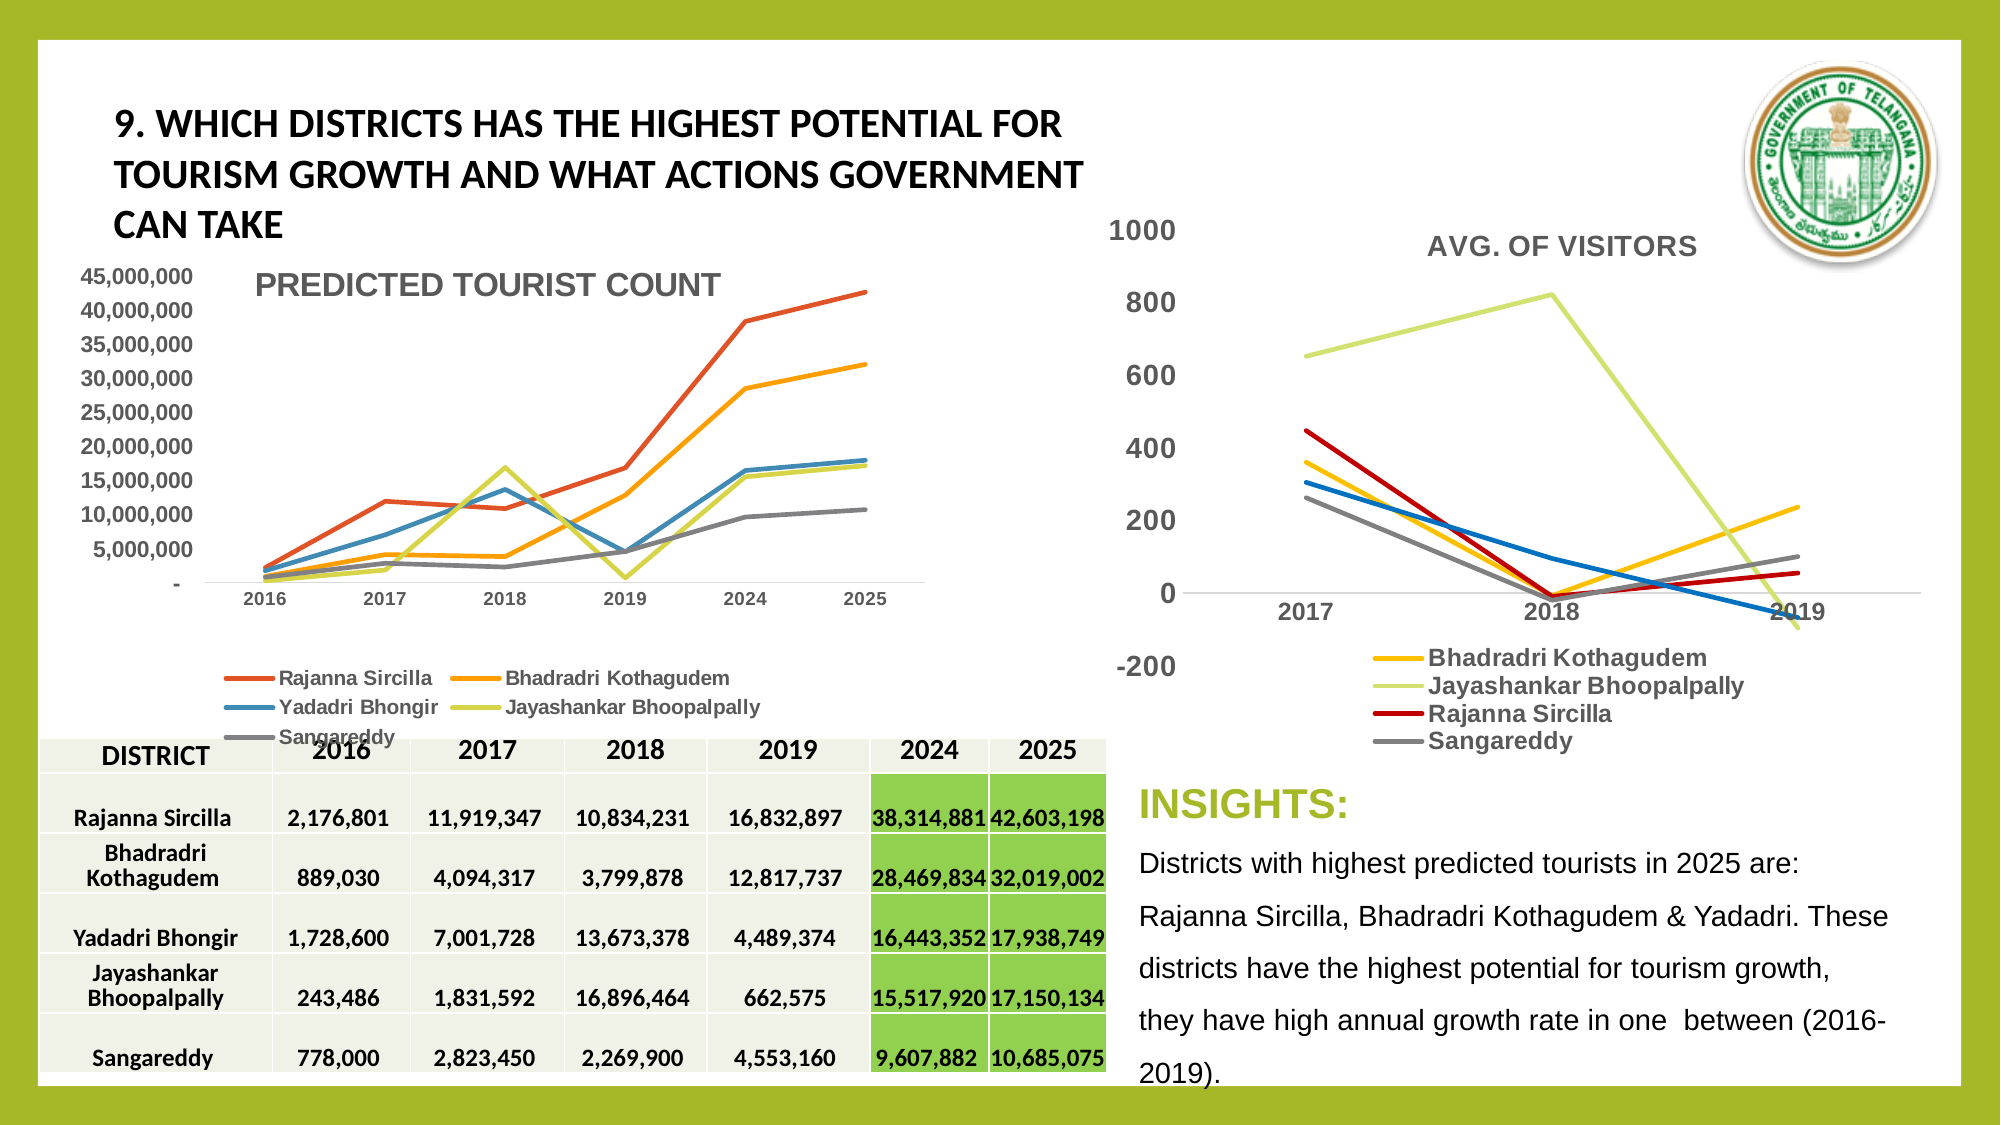

9. WHICH DISTRICTS HAS THE HIGHEST POTENTIAL FOR TOURISM GROWTH AND WHAT ACTIONS GOVERNMENT CAN TAKE

### Chart: AVG. OF VISITORS

| Category | Bhadradri Kothagudem  | Jayashankar Bhoopalpally | Rajanna Sircilla  | Sangareddy  | Yadadri Bhongir |
|---|---|---|---|---|---|
| 2017 | 360.54 | 652.24 | 447.56 | 262.91 | 305.05 |
| 2018 | -7.19 | 822.5 | -9.1 | -19.61 | 95.29 |
| 2019 | 237.32 | -96.08 | 55.37 | 100.59 | -67.17 |

### Chart: PREDICTED TOURIST COUNT

| Category | Rajanna Sircilla  | Bhadradri Kothagudem  | Yadadri Bhongir | Jayashankar Bhoopalpally | Sangareddy  |
|---|---|---|---|---|---|
| 2016 | 2176801.0 | 889030.0 | 1728600.0 | 243486.0 | 778000.0 |
| 2017 | 11919347.0 | 4094317.0 | 7001728.0 | 1831592.0 | 2823450.0 |
| 2018 | 10834231.0 | 3799878.0 | 13673378.0 | 16896464.0 | 2269900.0 |
| 2019 | 16832897.0 | 12817737.0 | 4489374.0 | 662575.0 | 4553160.0 |
| 2024 | 38314880.800001144 | 28469833.80000019 | 16443351.799999714 | 15517919.599999905 | 9607882.0 |
| 2025 | 42603198.0 | 32019002.0 | 17938749.0 | 17150133.5 | 10685075.0 |
| DISTRICT | 2016 | 2017 | 2018 | 2019 | 2024 | 2025 |
| --- | --- | --- | --- | --- | --- | --- |
| Rajanna Sircilla | 2,176,801 | 11,919,347 | 10,834,231 | 16,832,897 | 38,314,881 | 42,603,198 |
| Bhadradri Kothagudem | 889,030 | 4,094,317 | 3,799,878 | 12,817,737 | 28,469,834 | 32,019,002 |
| Yadadri Bhongir | 1,728,600 | 7,001,728 | 13,673,378 | 4,489,374 | 16,443,352 | 17,938,749 |
| Jayashankar Bhoopalpally | 243,486 | 1,831,592 | 16,896,464 | 662,575 | 15,517,920 | 17,150,134 |
| Sangareddy | 778,000 | 2,823,450 | 2,269,900 | 4,553,160 | 9,607,882 | 10,685,075 |
INSIGHTS:
Districts with highest predicted tourists in 2025 are: Rajanna Sircilla, Bhadradri Kothagudem & Yadadri. These districts have the highest potential for tourism growth, they have high annual growth rate in one  between (2016-2019).